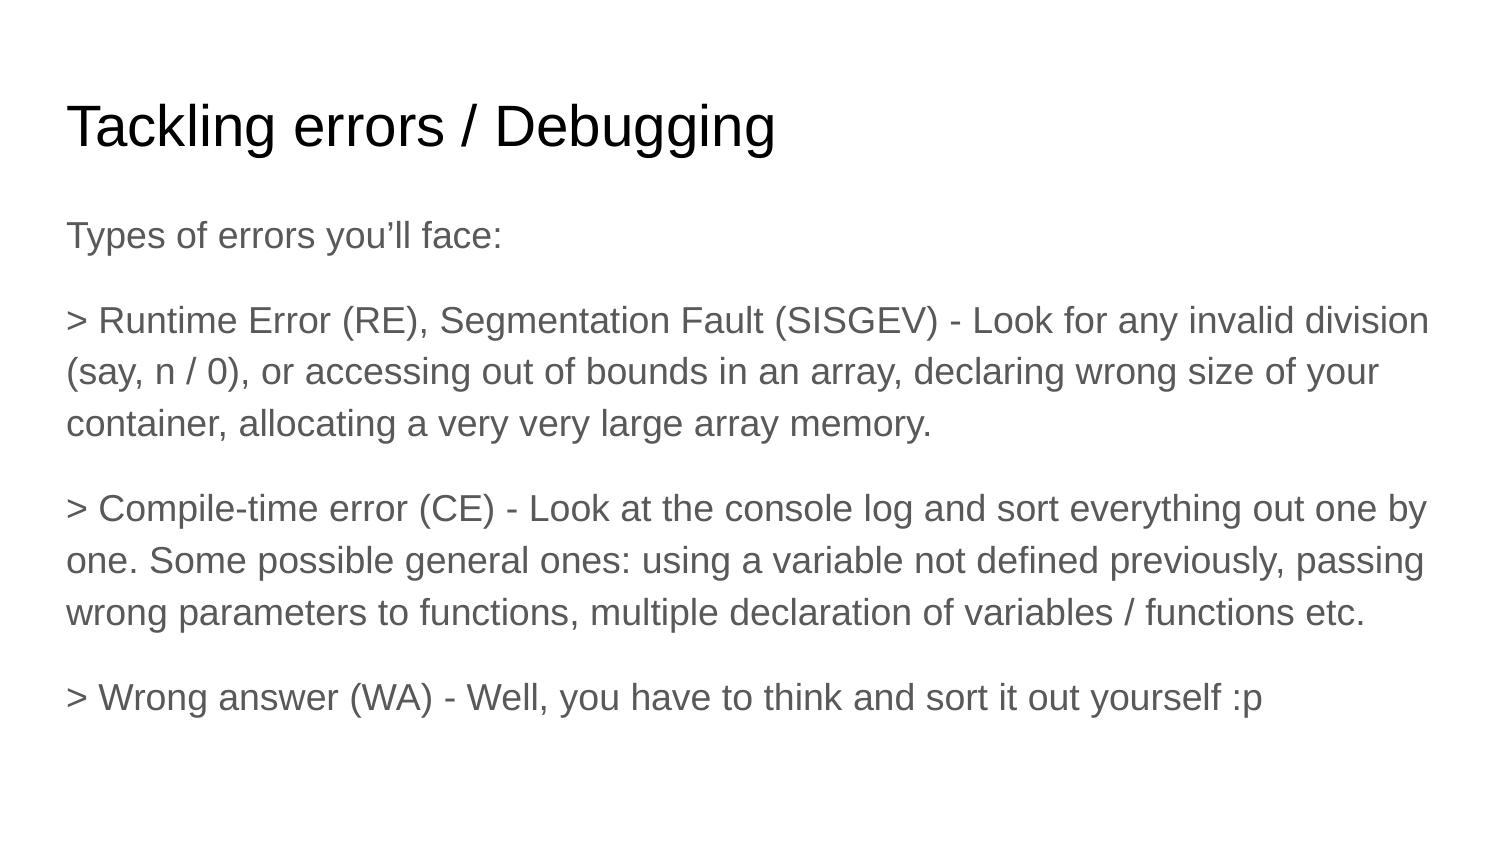

# Tackling errors / Debugging
Types of errors you’ll face:
> Runtime Error (RE), Segmentation Fault (SISGEV) - Look for any invalid division (say, n / 0), or accessing out of bounds in an array, declaring wrong size of your container, allocating a very very large array memory.
> Compile-time error (CE) - Look at the console log and sort everything out one by one. Some possible general ones: using a variable not defined previously, passing wrong parameters to functions, multiple declaration of variables / functions etc.
> Wrong answer (WA) - Well, you have to think and sort it out yourself :p